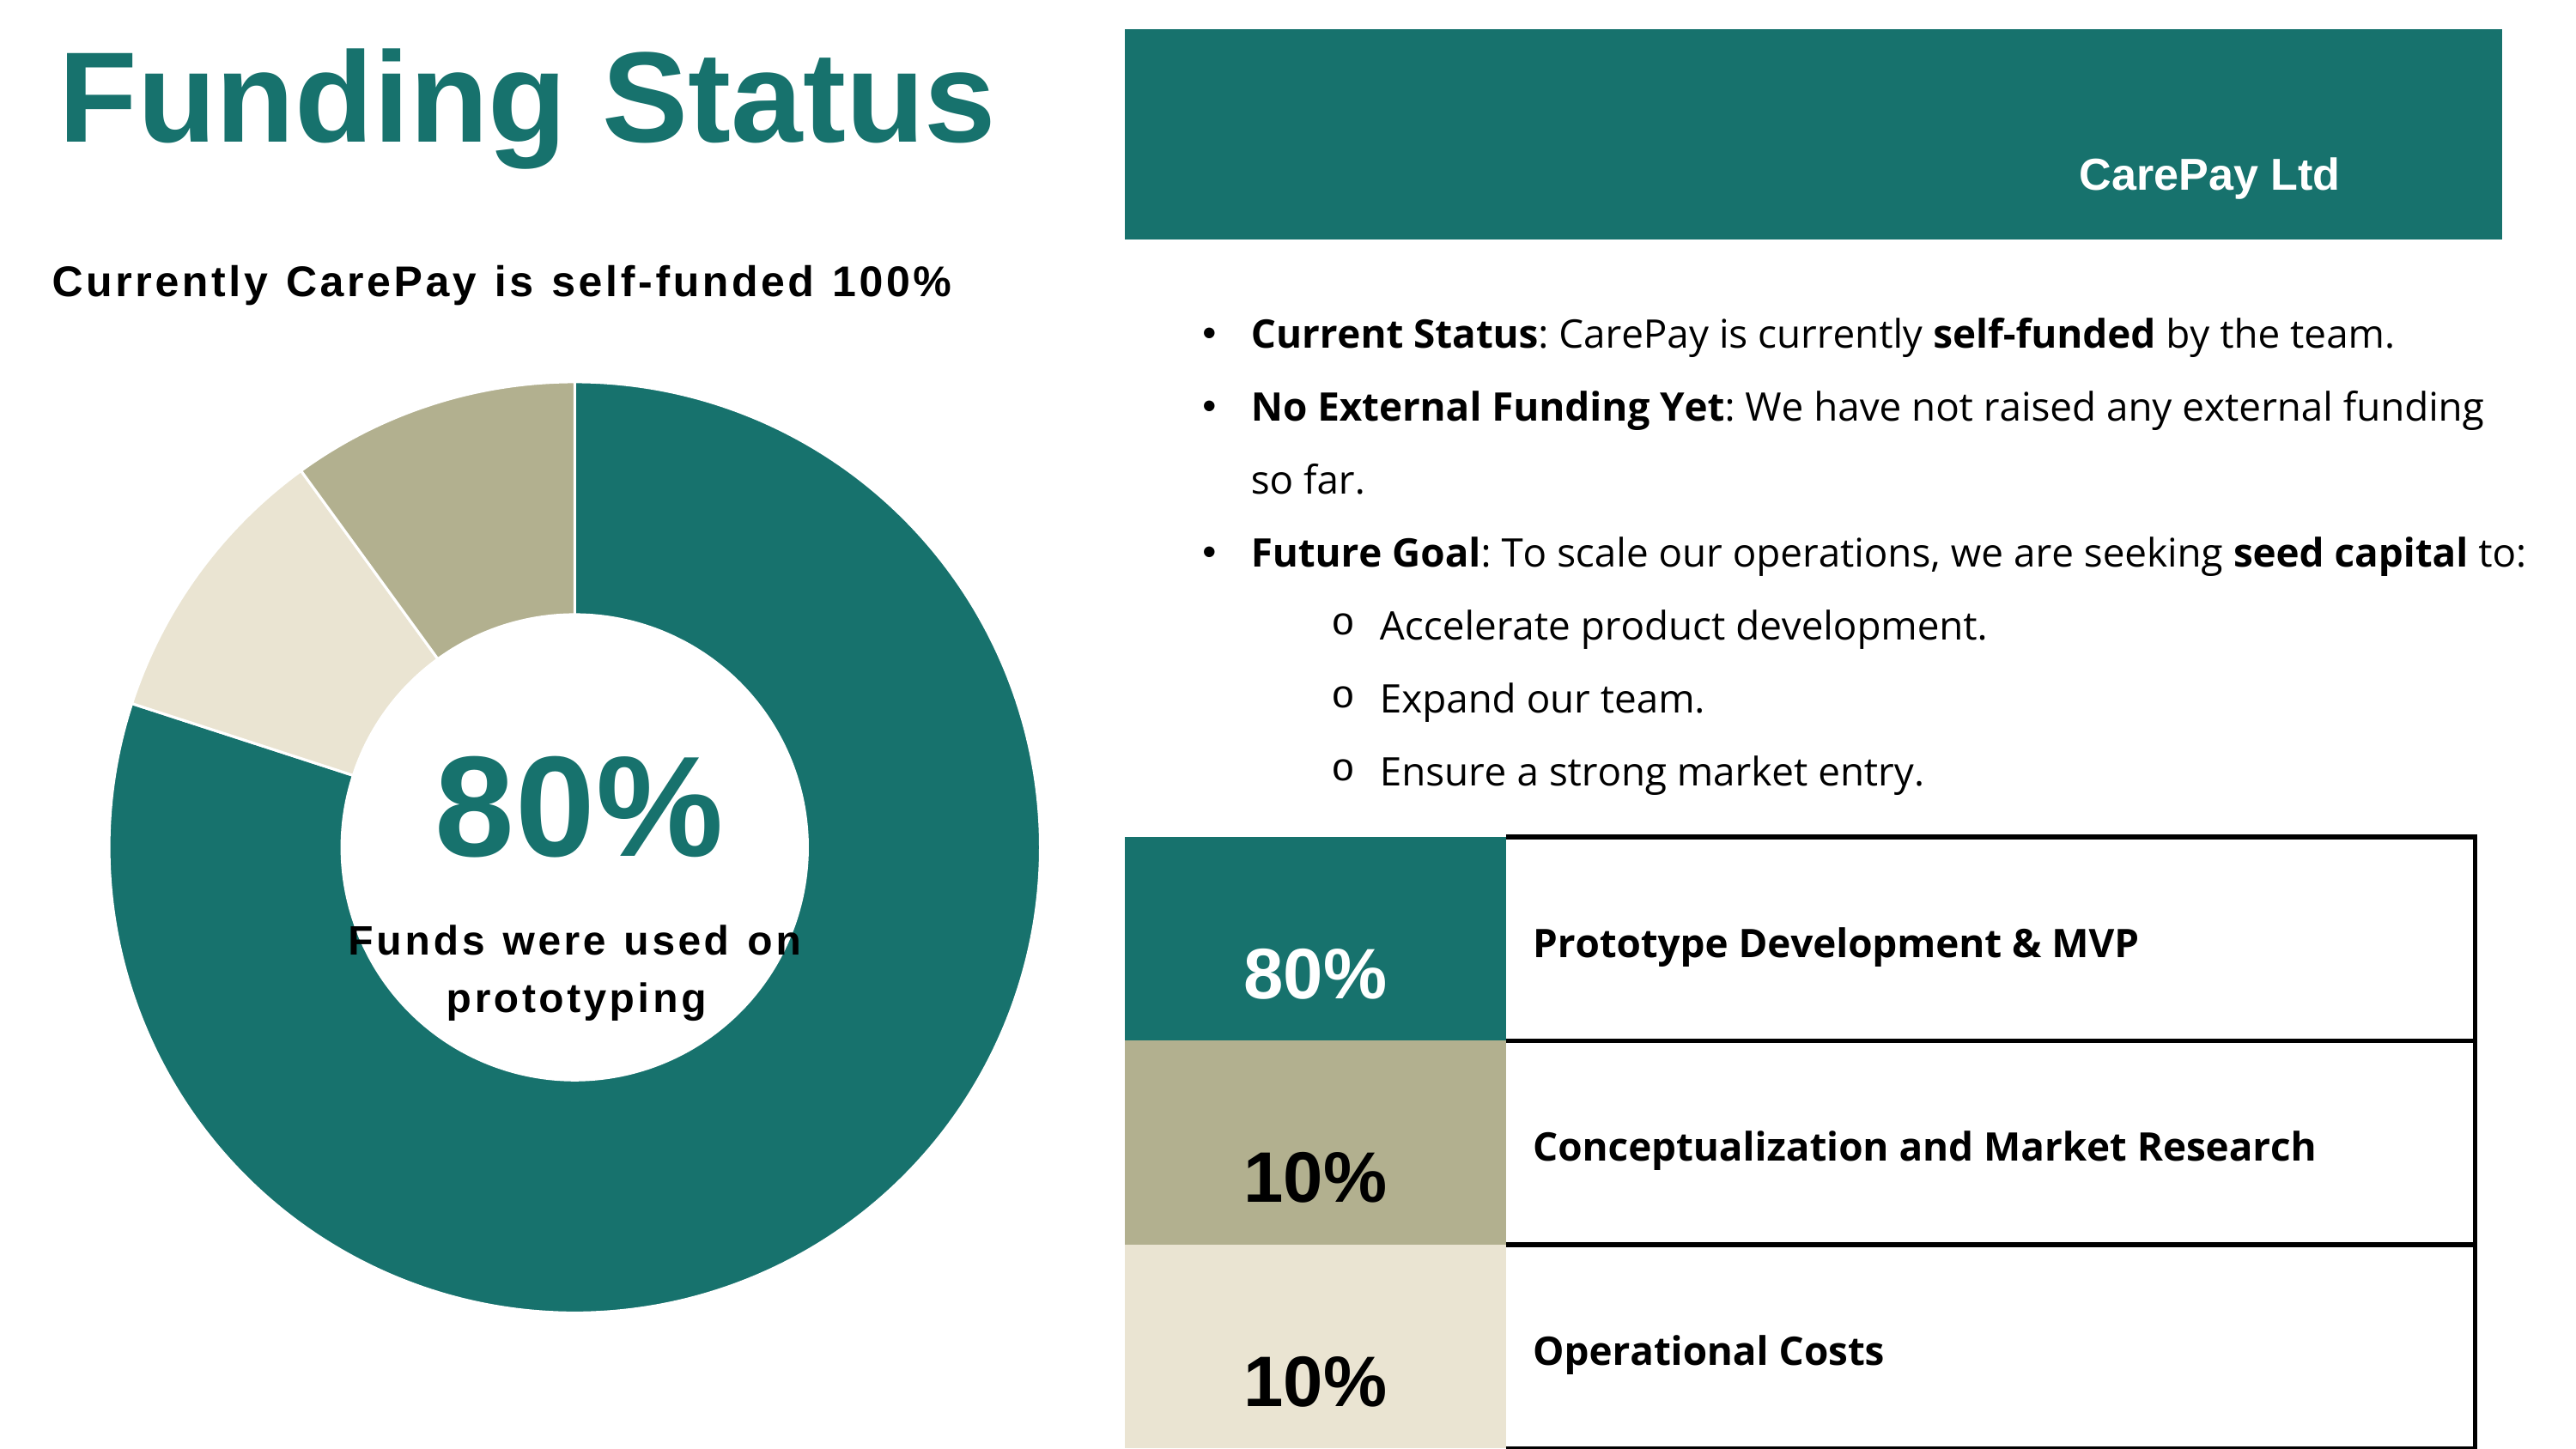

Funding Status
CarePay Ltd
Currently CarePay is self-funded 100%
Current Status: CarePay is currently self-funded by the team.
No External Funding Yet: We have not raised any external funding so far.
Future Goal: To scale our operations, we are seeking seed capital to:
Accelerate product development.
Expand our team.
Ensure a strong market entry.

### Chart

| Category | Sales |
|---|---|
| Prototype Development | 0.8 |
| Research | 0.1 |
| Operational Cost | 0.1 |
| 80% | Prototype Development & MVP |
| --- | --- |
| 10% | Conceptualization and Market Research |
| 10% | Operational Costs |